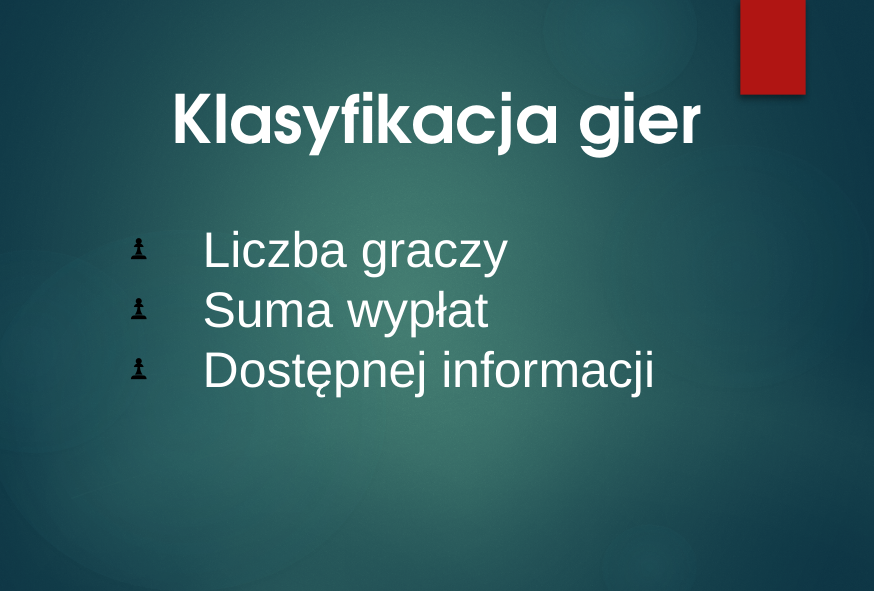

Klasyfikacja gier
Liczba graczy
Suma wypłat
Dostępnej informacji